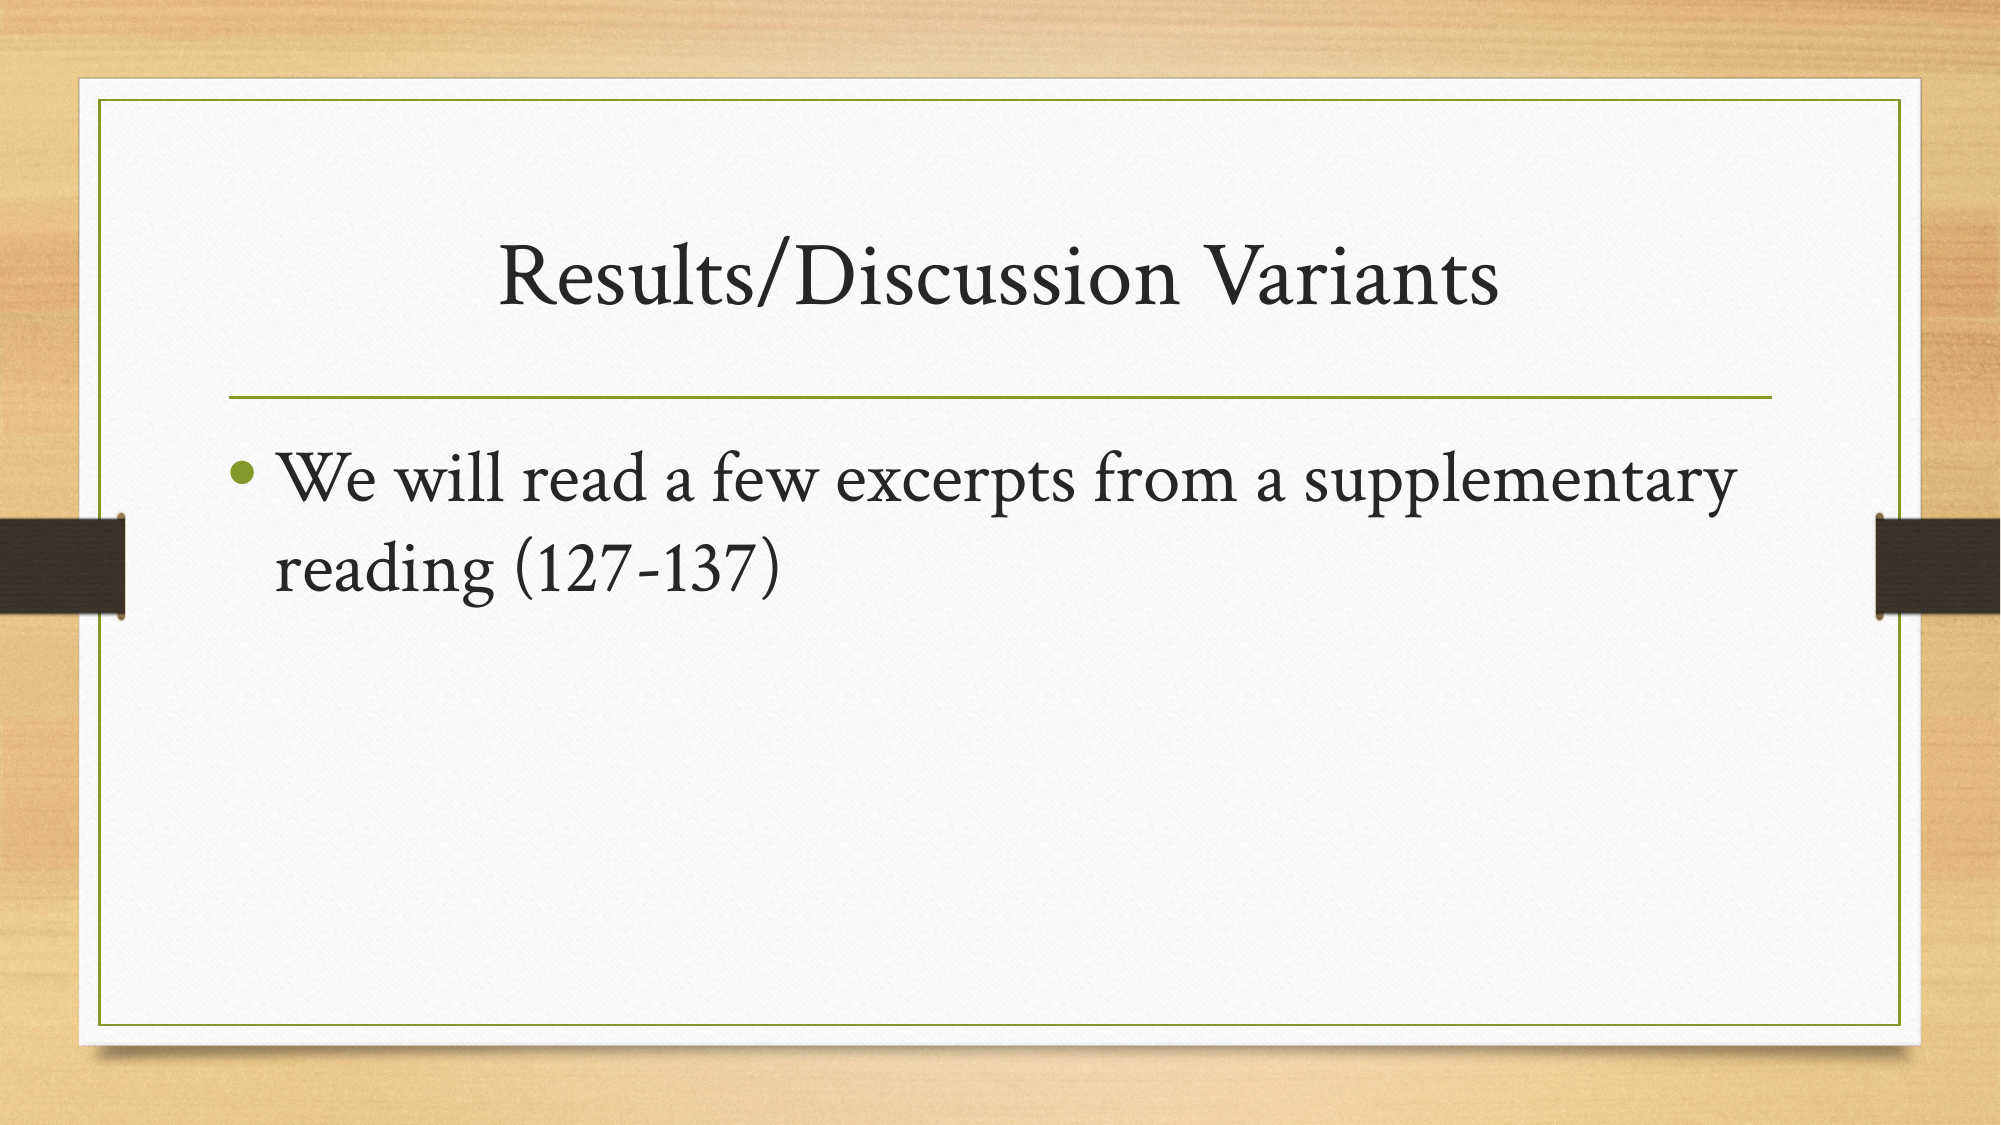

# Results/Discussion Variants
We will read a few excerpts from a supplementary reading (127-137)